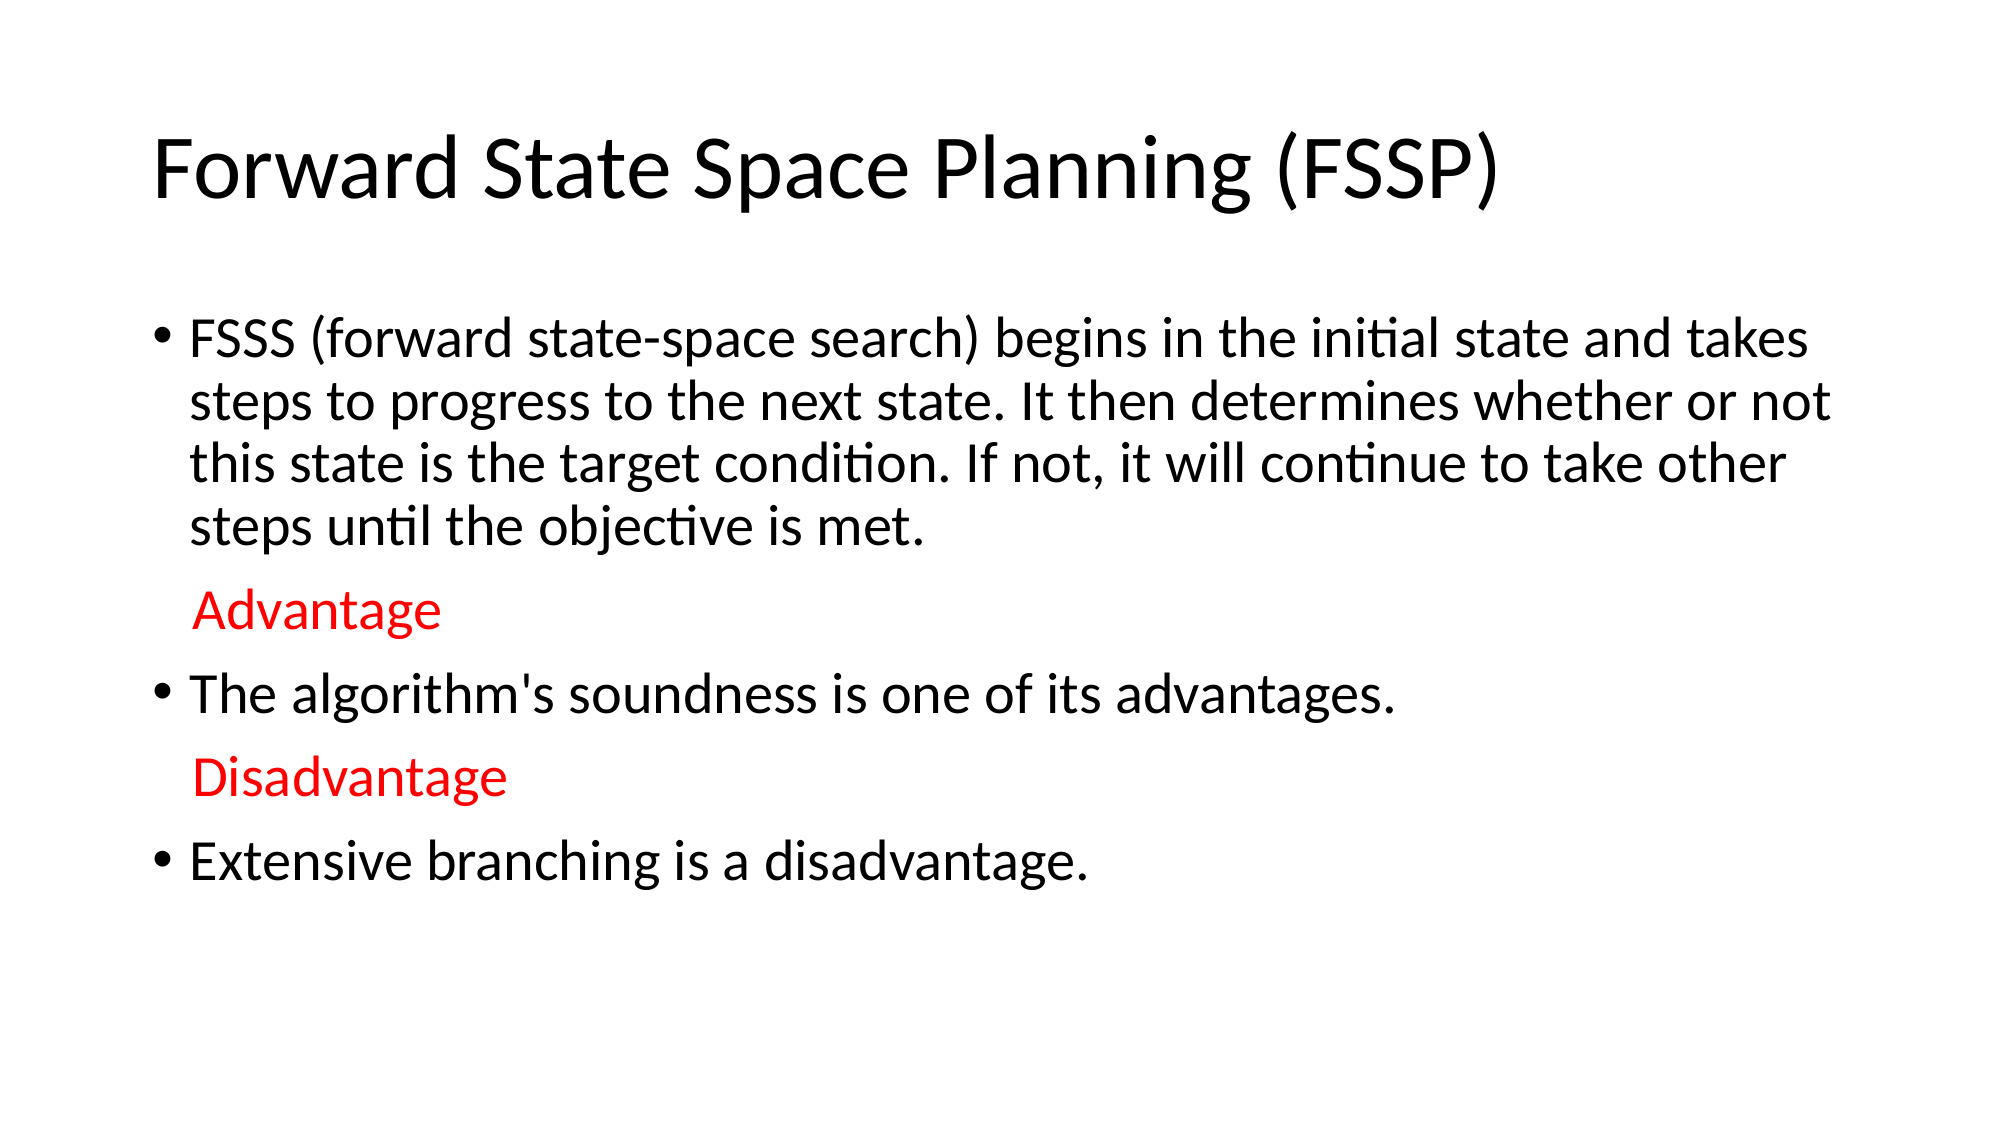

# Forward State Space Planning (FSSP)
FSSS (forward state-space search) begins in the initial state and takes steps to progress to the next state. It then determines whether or not this state is the target condition. If not, it will continue to take other steps until the objective is met.
   Advantage
The algorithm's soundness is one of its advantages.
   Disadvantage
Extensive branching is a disadvantage.